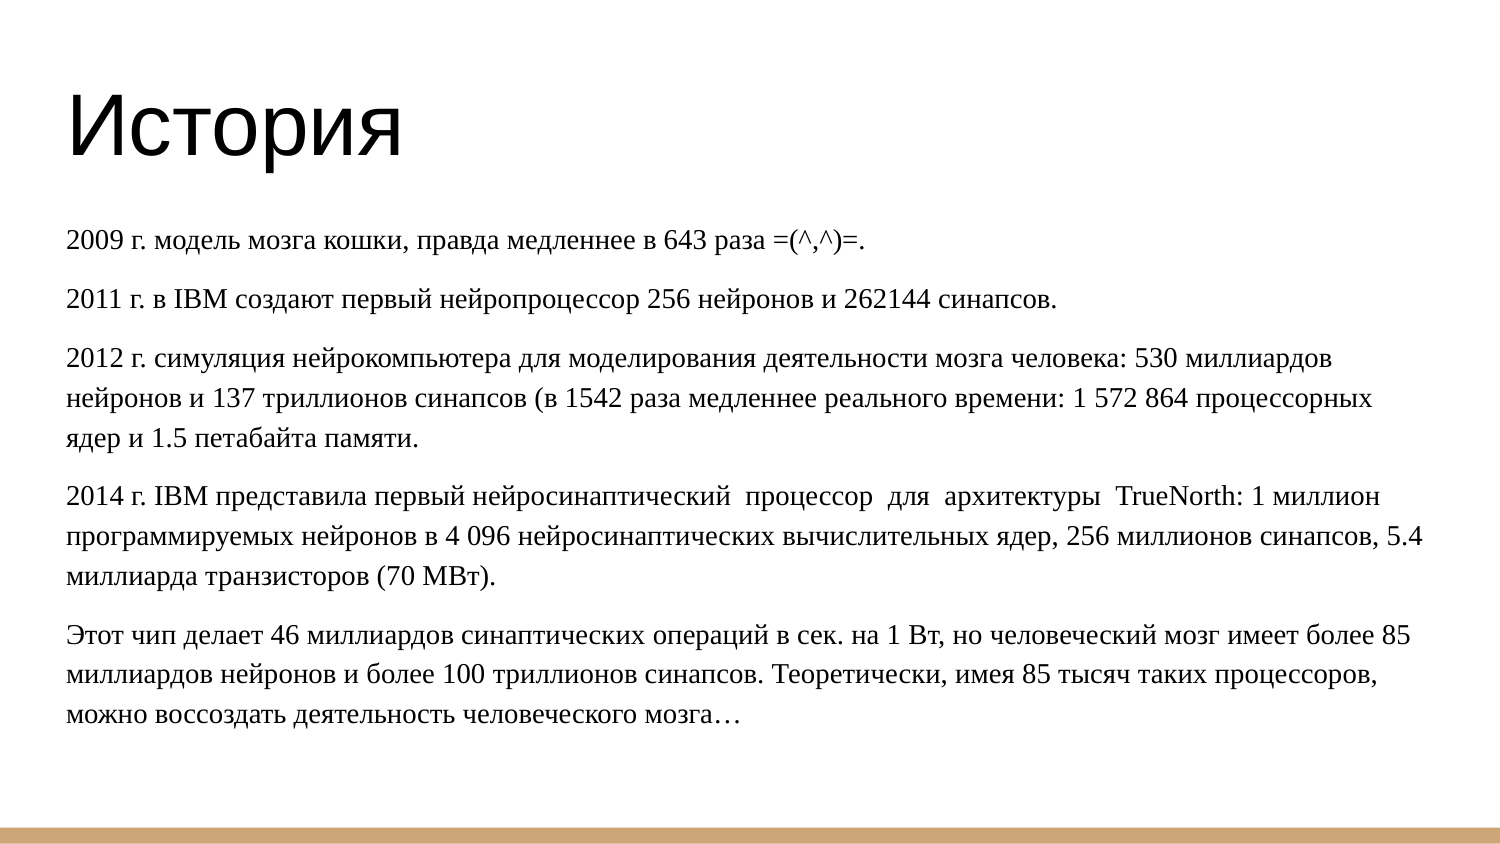

# История
2009 г. модель мозга кошки, правда медленнее в 643 раза =(^,^)=.
2011 г. в IBM создают первый нейропроцессор 256 нейронов и 262144 синапсов.
2012 г. симуляция нейрокомпьютера для моделирования деятельности мозга человека: 530 миллиардов нейронов и 137 триллионов синапсов (в 1542 раза медленнее реального времени: 1 572 864 процессорных ядер и 1.5 петабайта памяти.
2014 г. IBM представила первый нейросинаптический  процессор  для  архитектуры  TrueNorth: 1 миллион программируемых нейронов в 4 096 нейросинаптических вычислительных ядер, 256 миллионов синапсов, 5.4 миллиарда транзисторов (70 МВт).
Этот чип делает 46 миллиардов синаптических операций в сек. на 1 Вт, но человеческий мозг имеет более 85 миллиардов нейронов и более 100 триллионов синапсов. Теоретически, имея 85 тысяч таких процессоров, можно воссоздать деятельность человеческого мозга…